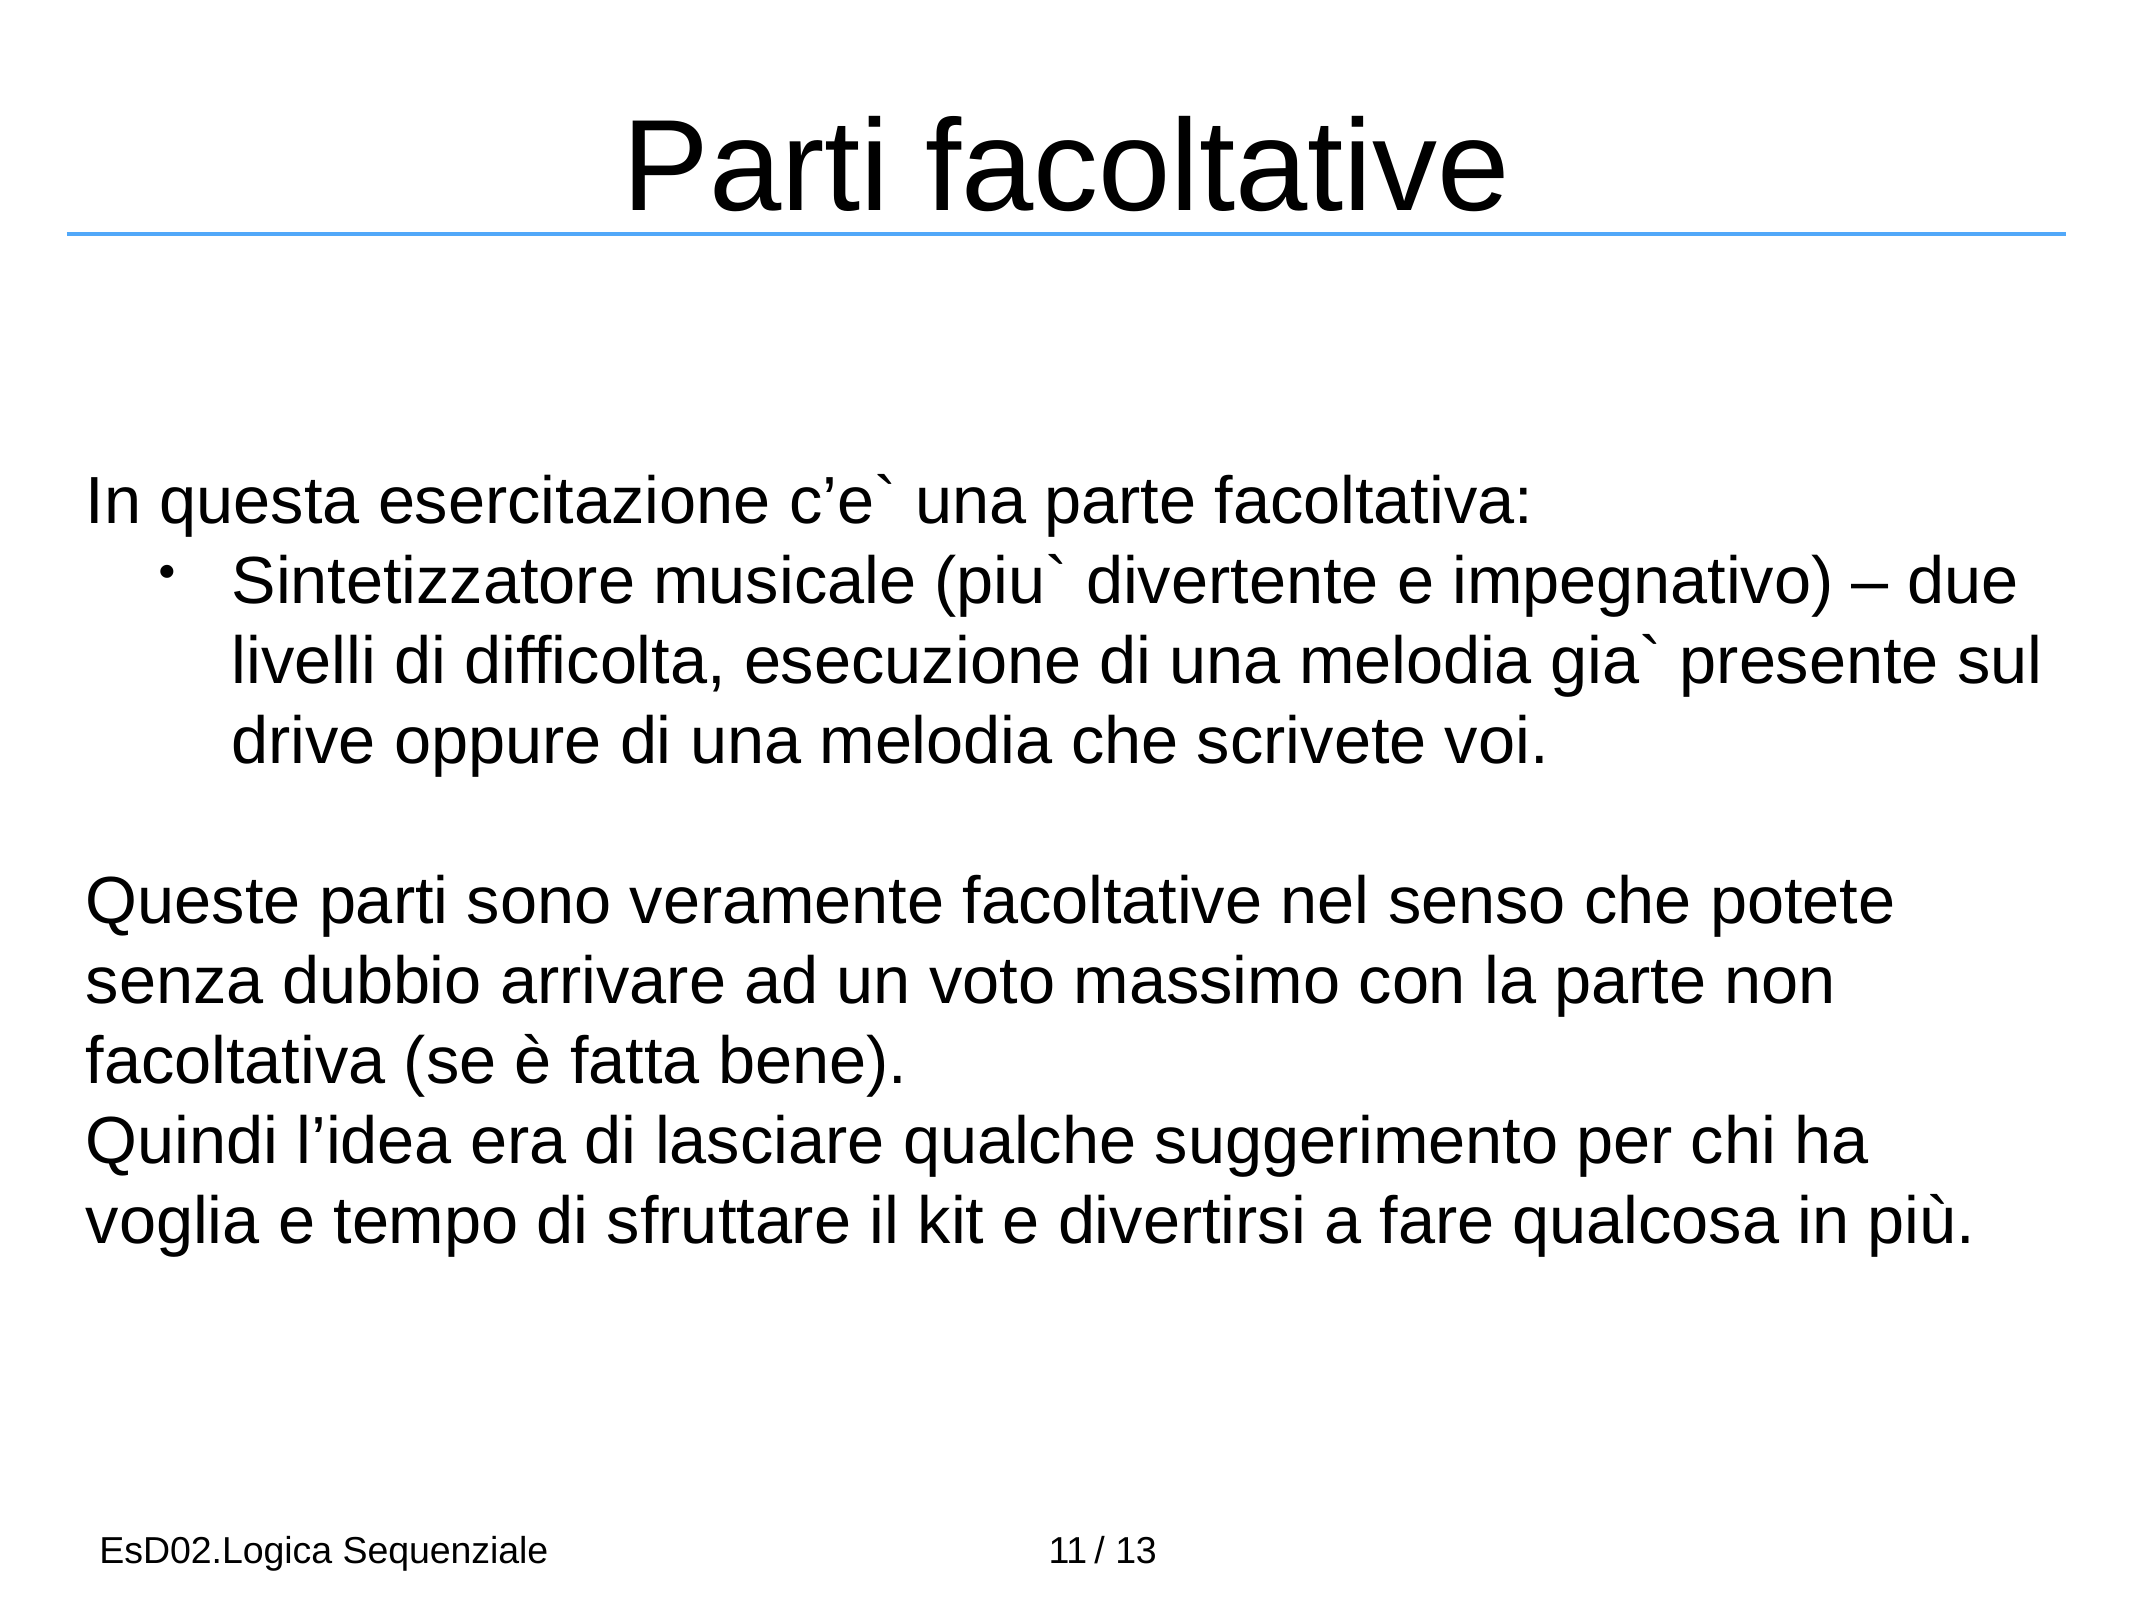

# Parti facoltative
In questa esercitazione c’e` una parte facoltativa:
Sintetizzatore musicale (piu` divertente e impegnativo) – due livelli di difficolta, esecuzione di una melodia gia` presente sul drive oppure di una melodia che scrivete voi.

Queste parti sono veramente facoltative nel senso che potete senza dubbio arrivare ad un voto massimo con la parte non facoltativa (se è fatta bene).
Quindi l’idea era di lasciare qualche suggerimento per chi ha voglia e tempo di sfruttare il kit e divertirsi a fare qualcosa in più.

11